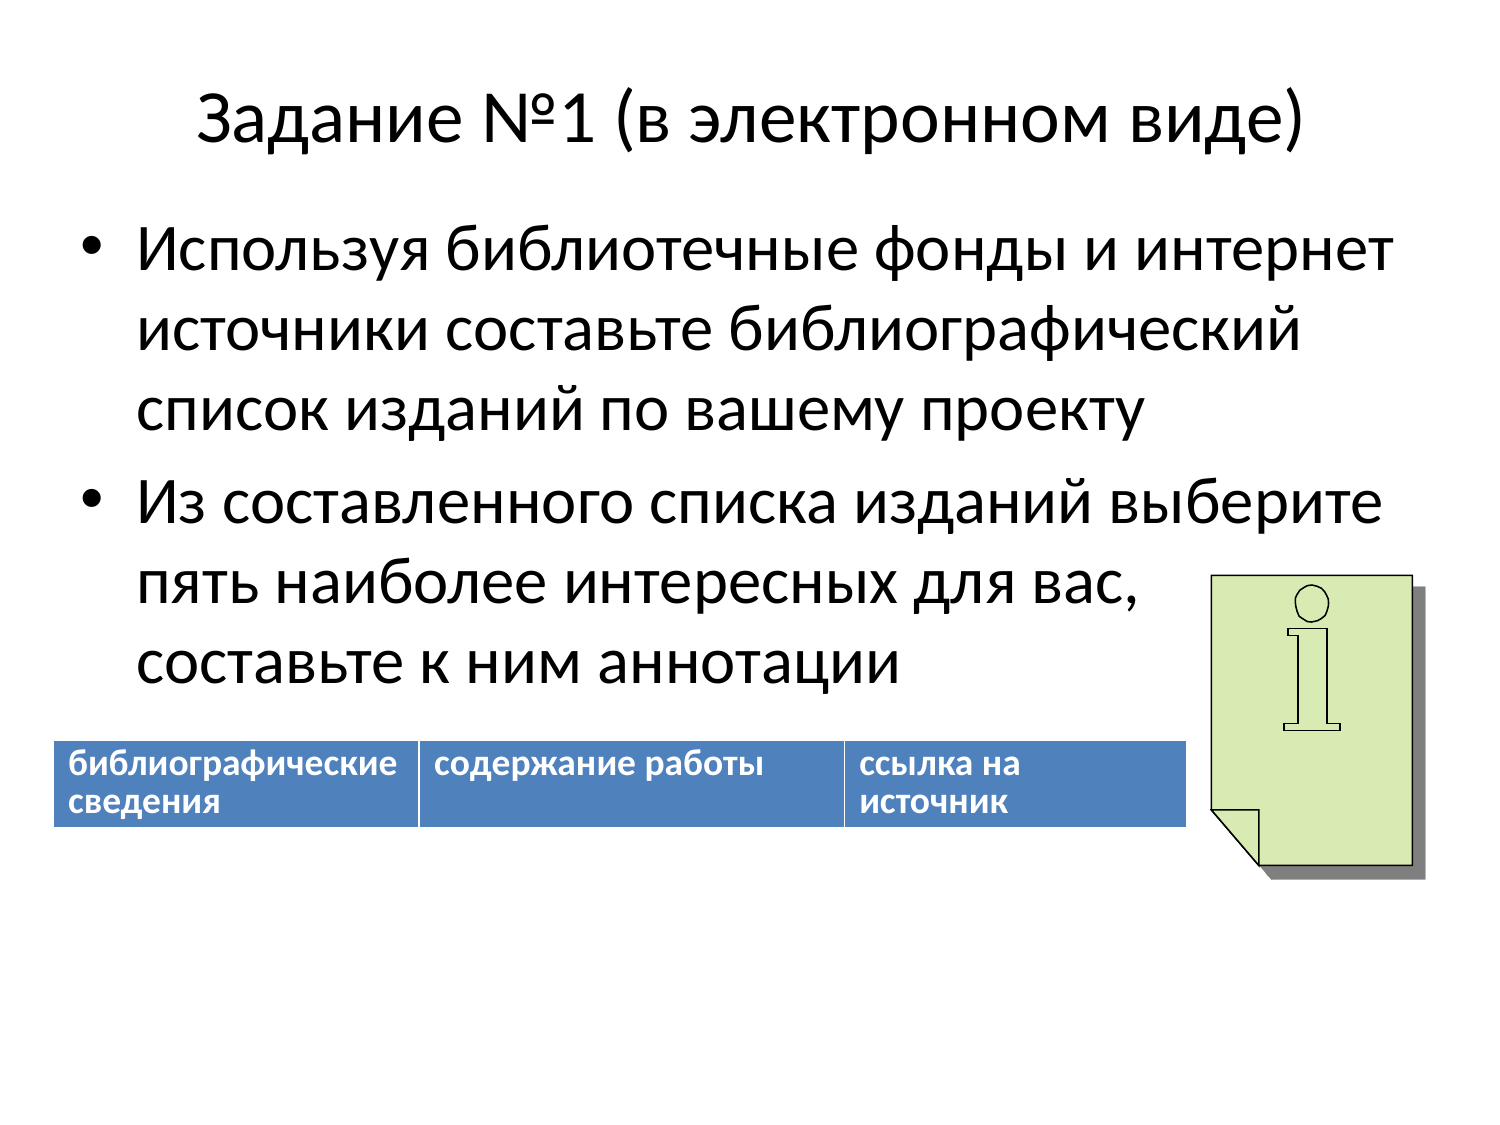

# Задание №1 (в электронном виде)
Используя библиотечные фонды и интернет источники составьте библиографический список изданий по вашему проекту
Из составленного списка изданий выберите пять наиболее интересных для вас, составьте к ним аннотации

| библиографические сведения | содержание работы | ссылка на источник |
| --- | --- | --- |